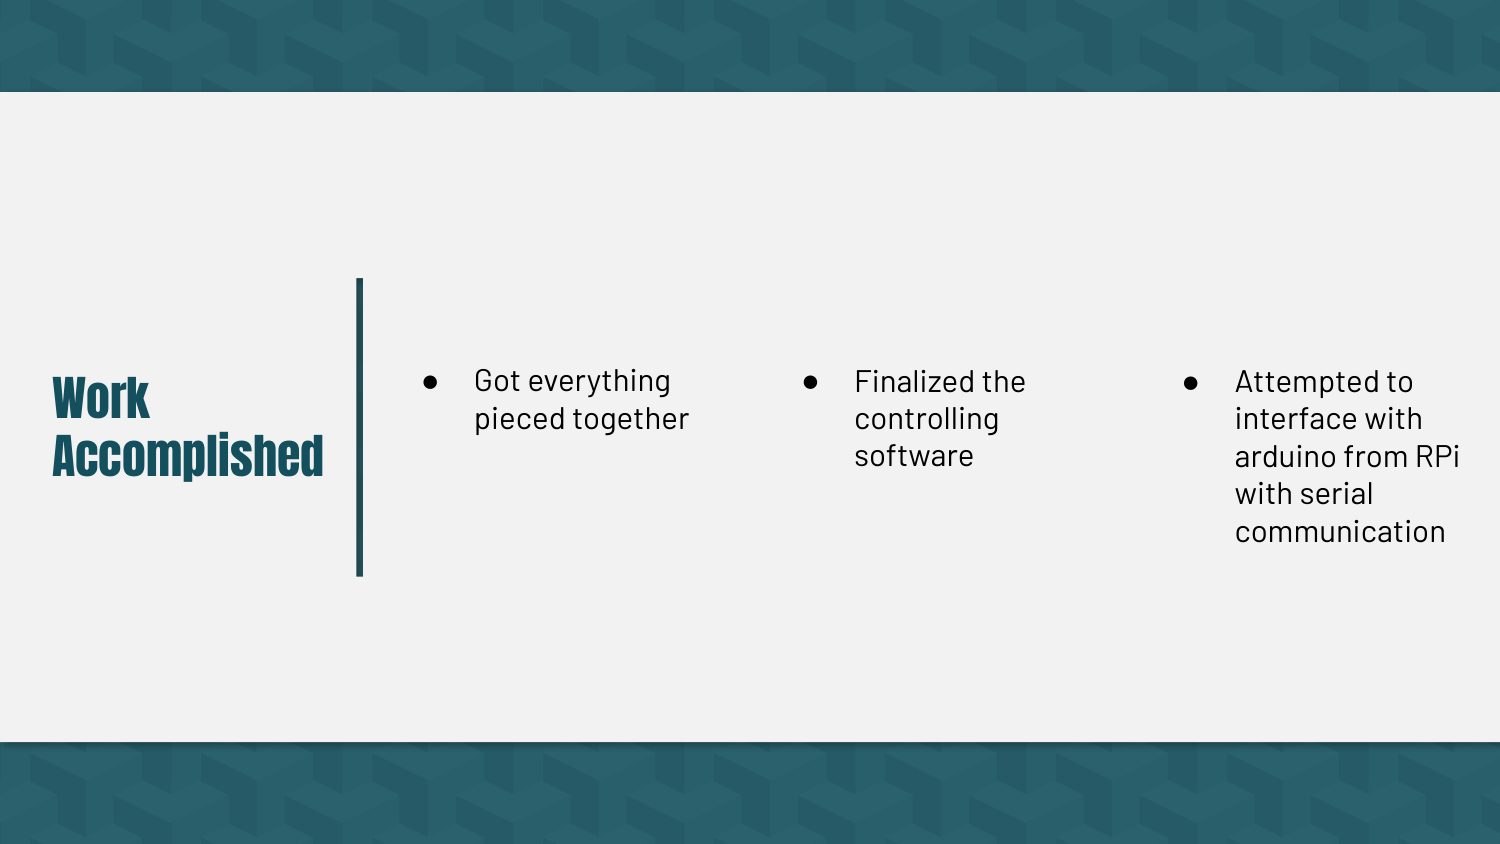

# Work Accomplished
Got everything pieced together
Finalized the controlling software
Attempted to interface with arduino from RPi with serial communication